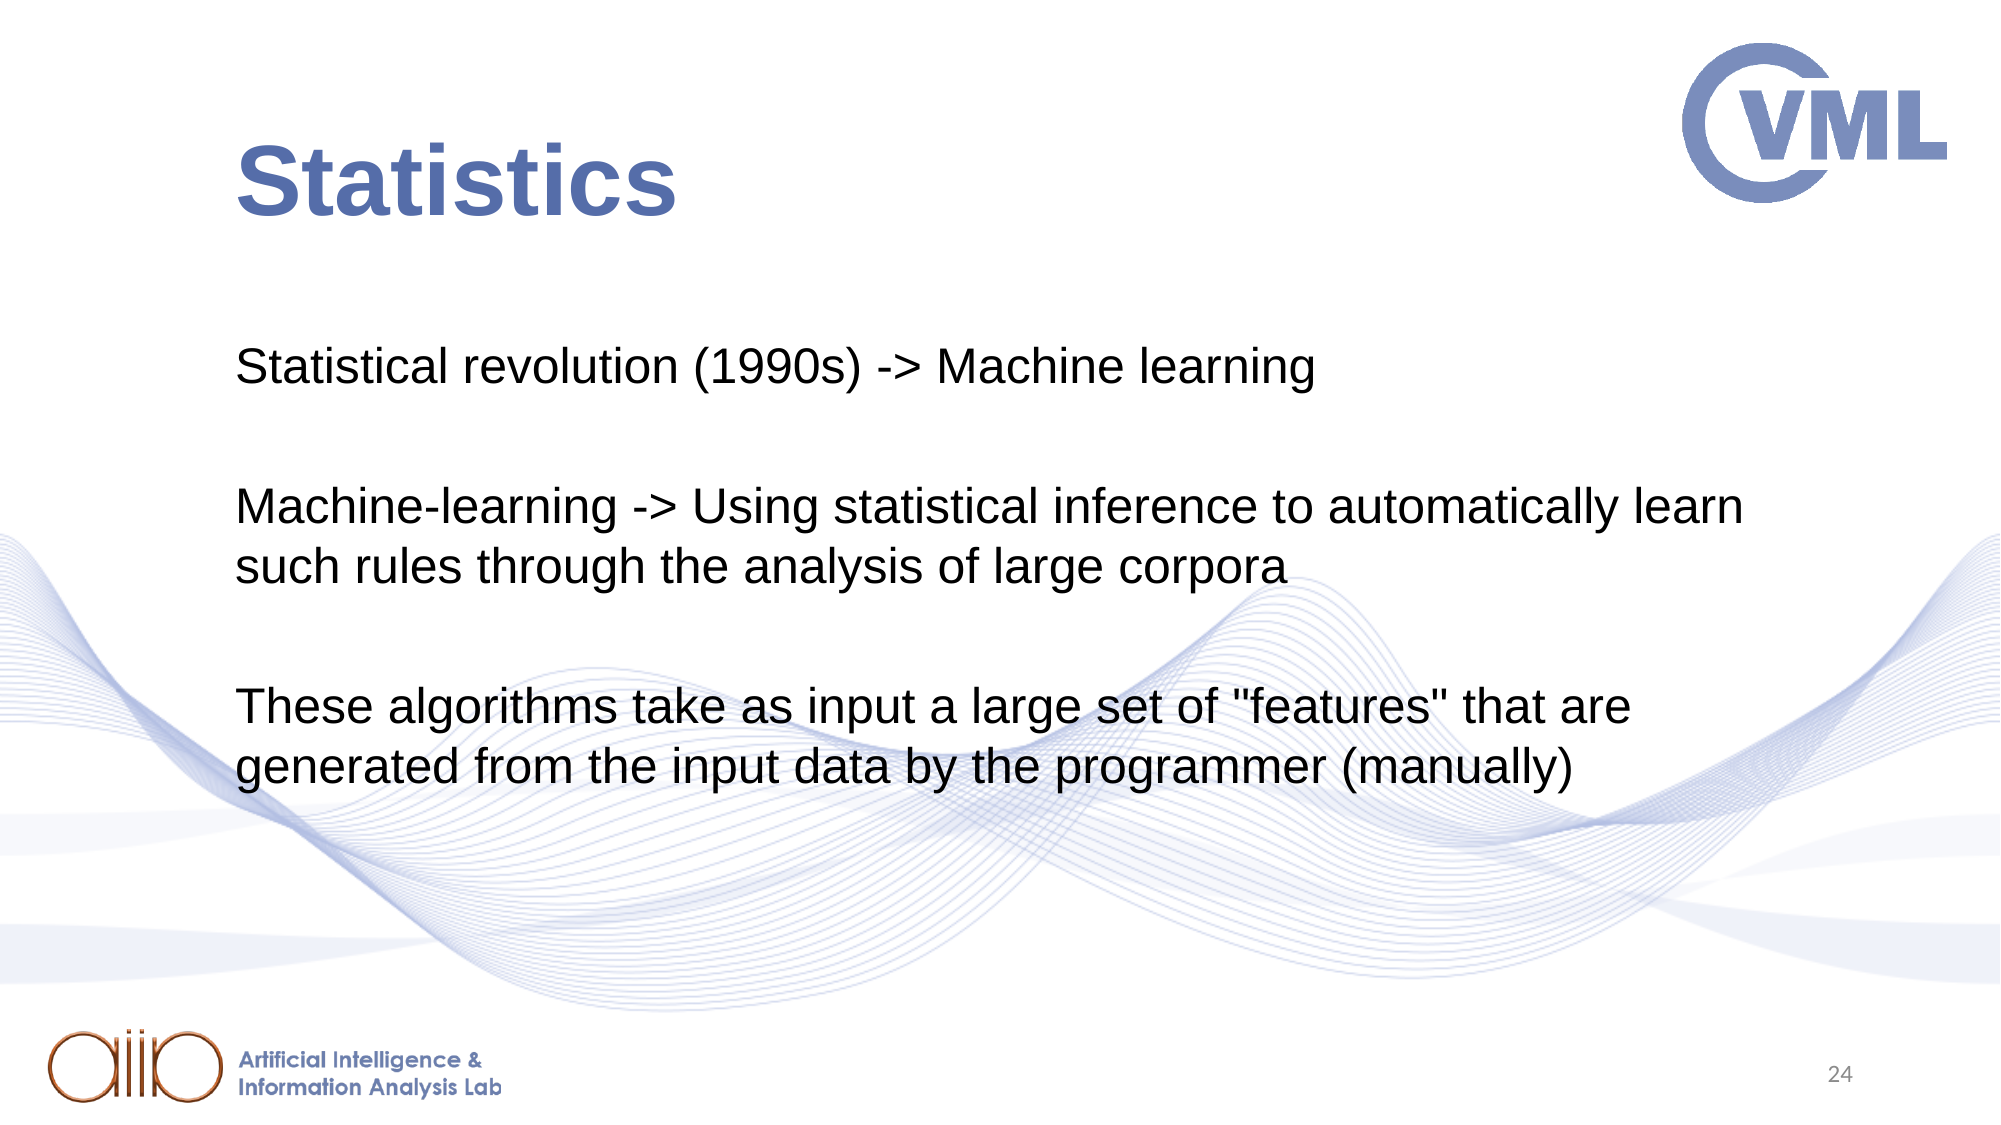

# Statistics
Statistical revolution (1990s) -> Machine learning

Machine-learning -> Using statistical inference to automatically learn such rules through the analysis of large corpora

These algorithms take as input a large set of "features" that are generated from the input data by the programmer (manually)

24